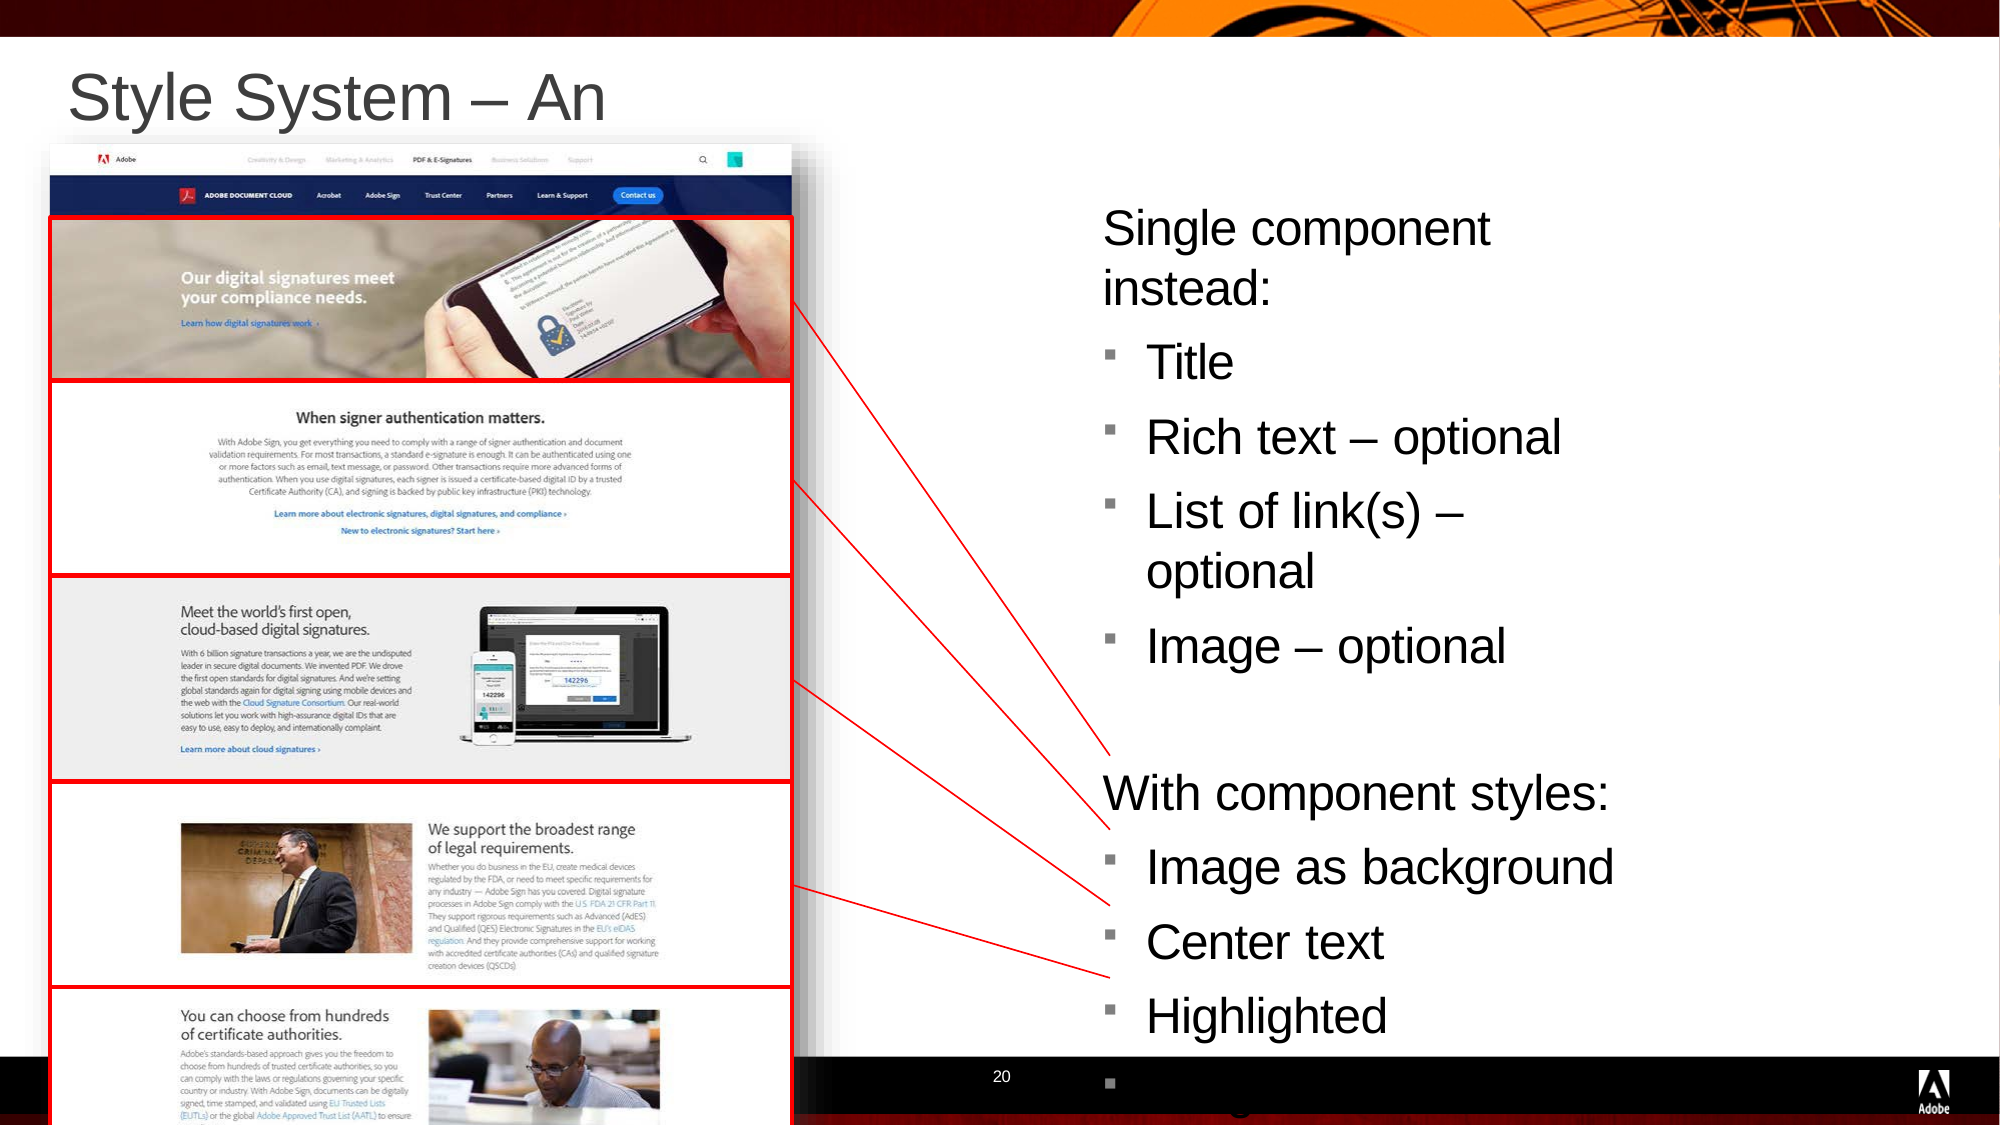

# Style System – An Example

Single component instead:
Title
Rich text – optional
List of link(s) – optional
Image – optional

With component styles:
Image as background
Center text
Highlighted
Image on the left

© 2018 Adobe Systems Incorporated. All Rights Reserved. Adobe Confidential.
20